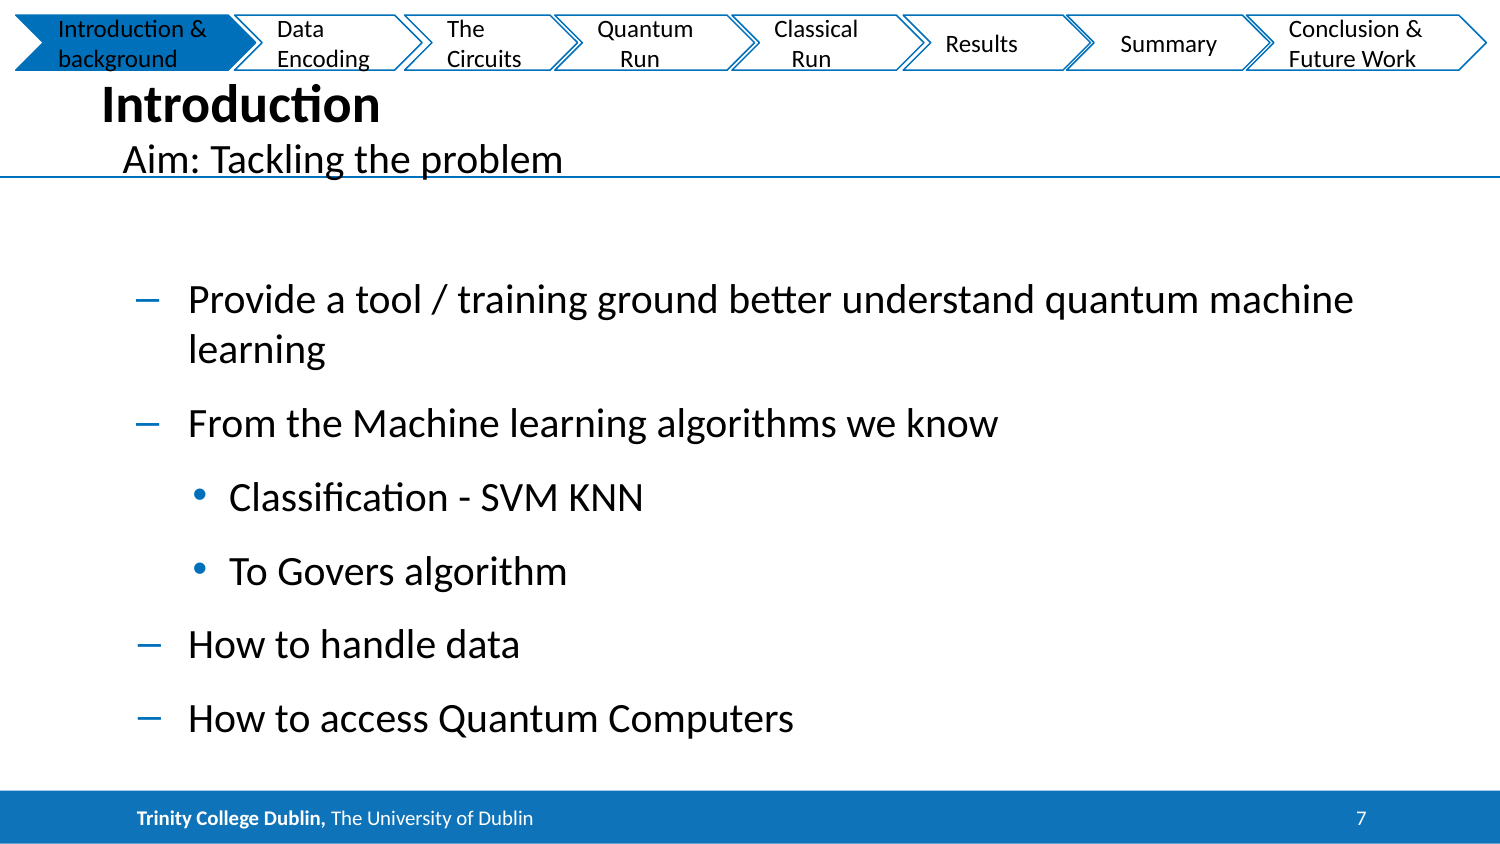

Introduction & background
Data
Encoding
The
Circuits
Quantum
    Run
Classical
   Run
Results
  Summary
Conclusion &
Future Work
# Introduction
Aim: Tackling the problem

Provide a tool / training ground better understand quantum machine learning
From the Machine learning algorithms we know
Classification - SVM KNN
To Govers algorithm
How to handle data
How to access Quantum Computers

Trinity College Dublin, The University of Dublin